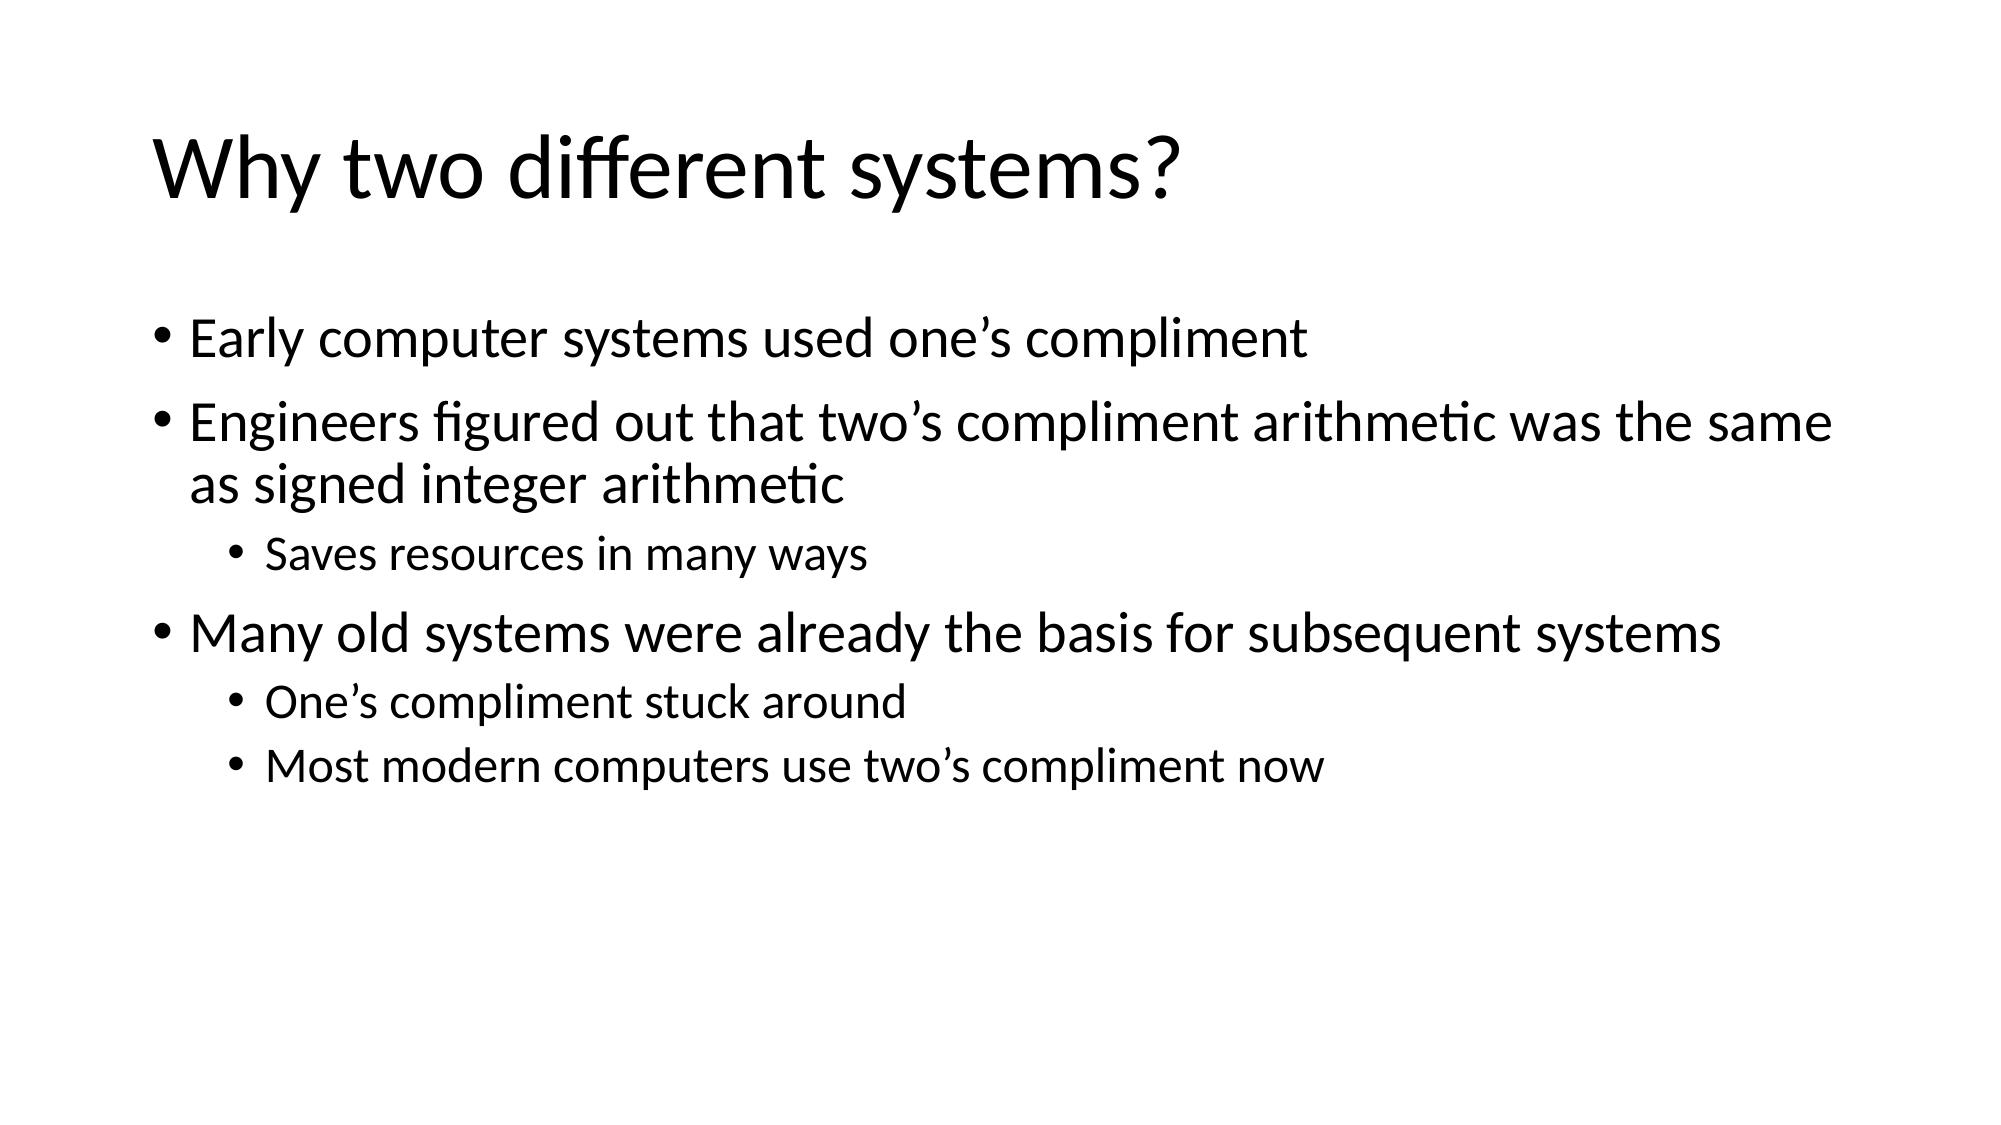

# Why two different systems?
Early computer systems used one’s compliment
Engineers figured out that two’s compliment arithmetic was the same as signed integer arithmetic
Saves resources in many ways
Many old systems were already the basis for subsequent systems
One’s compliment stuck around
Most modern computers use two’s compliment now